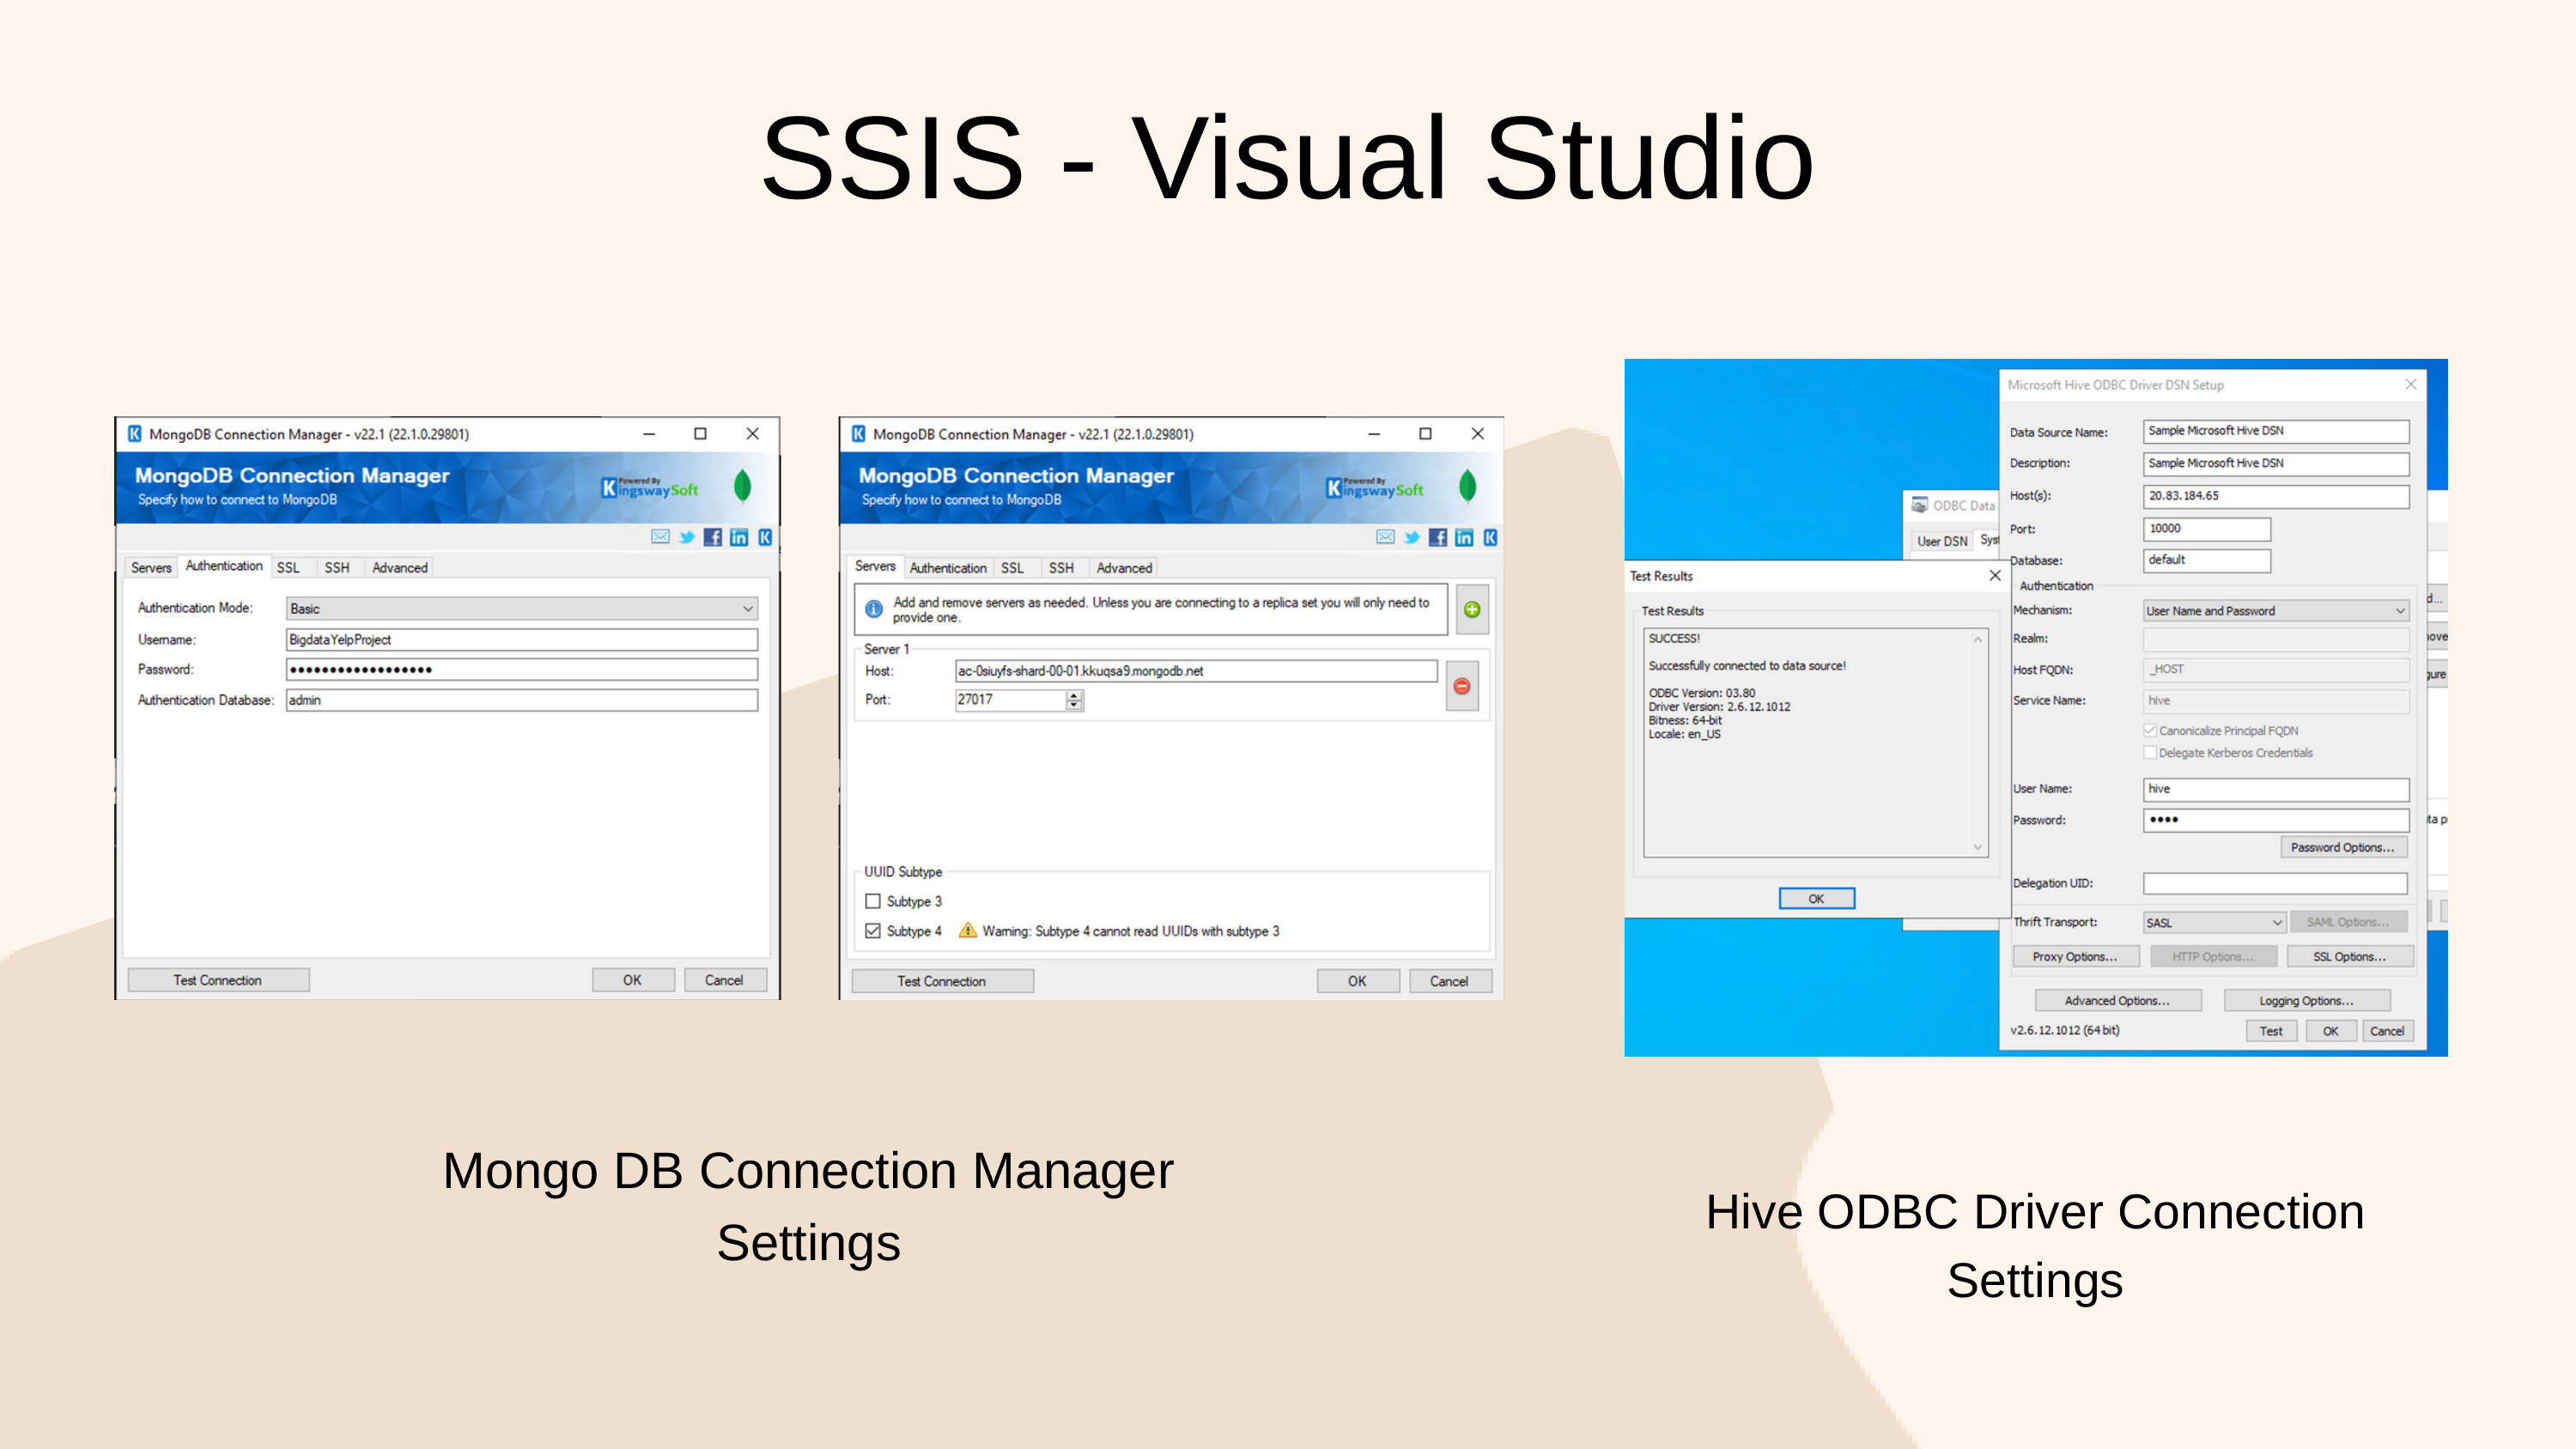

SSIS - Visual Studio

Mongo DB Connection Manager Settings
Hive ODBC Driver Connection Settings